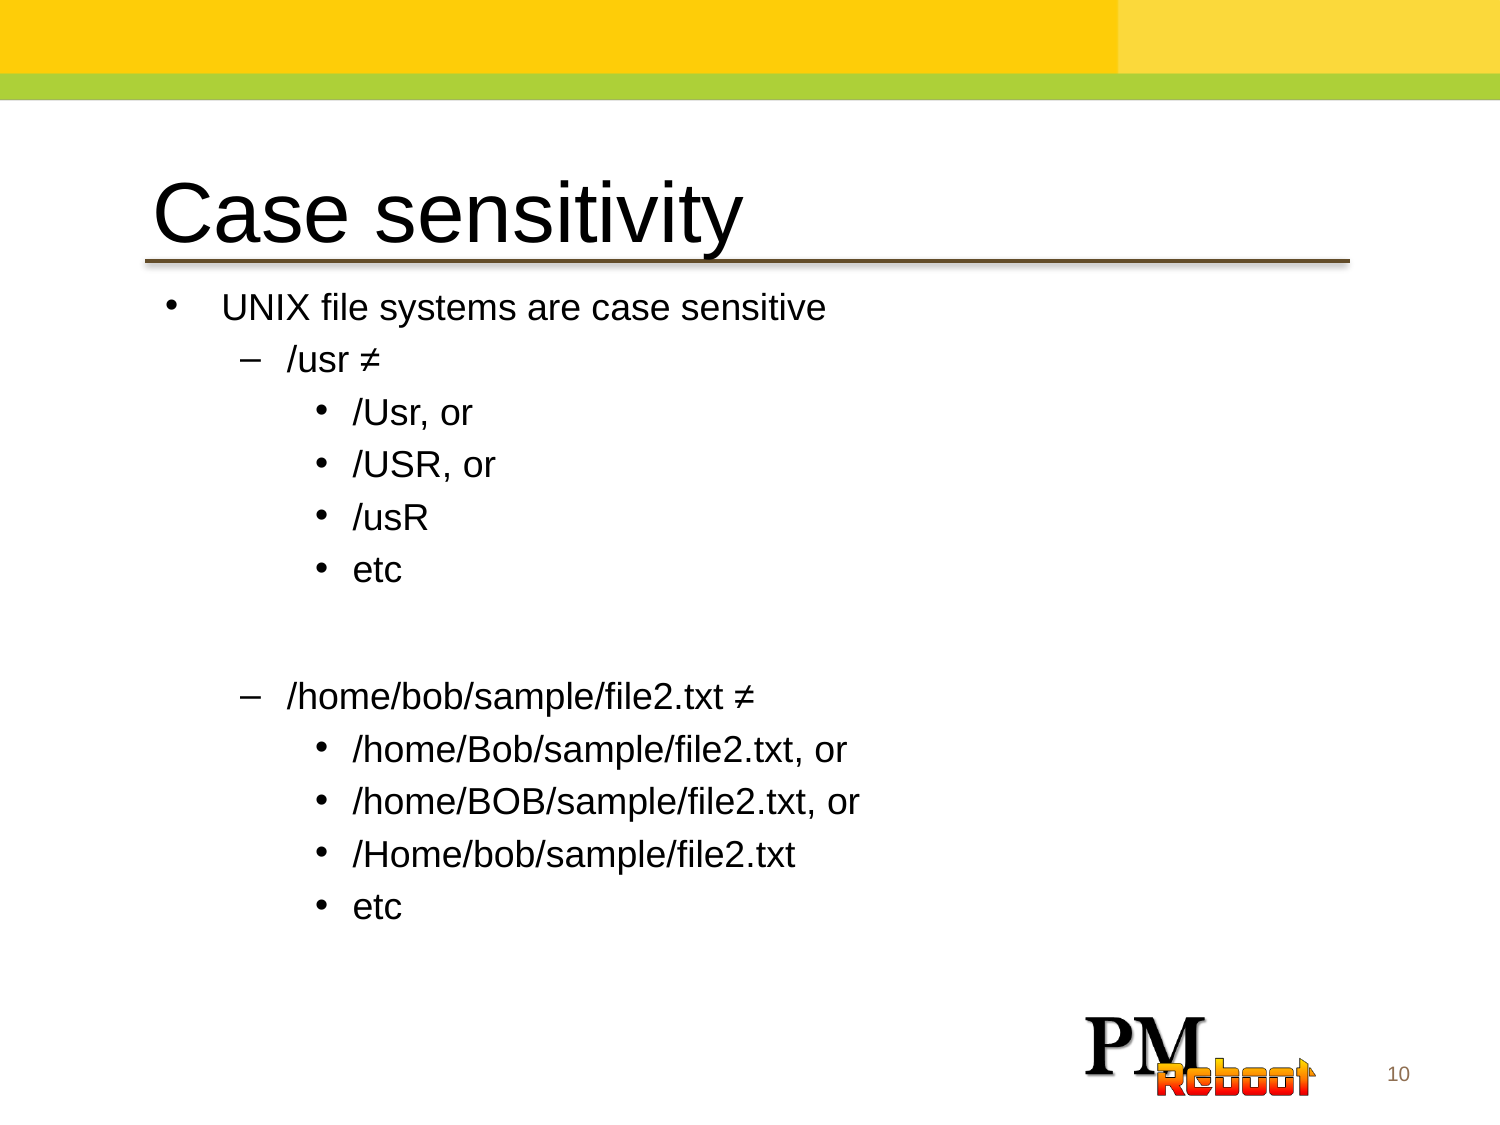

Case sensitivity
UNIX file systems are case sensitive
/usr ≠
/Usr, or
/USR, or
/usR
etc

/home/bob/sample/file2.txt ≠
/home/Bob/sample/file2.txt, or
/home/BOB/sample/file2.txt, or
/Home/bob/sample/file2.txt
etc
10